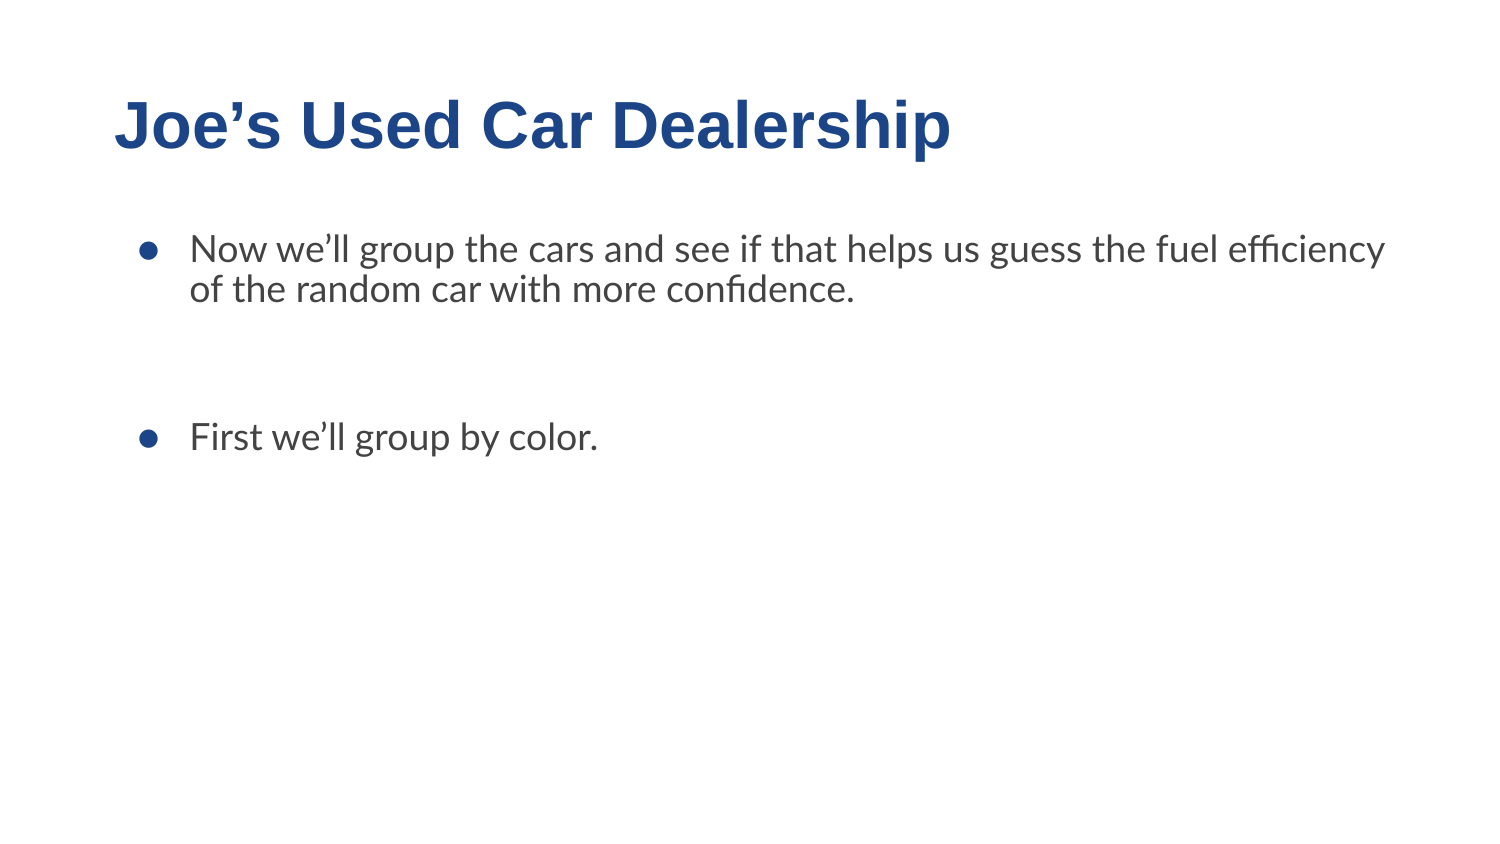

# Joe’s Used Car Dealership
Now we’ll group the cars and see if that helps us guess the fuel efficiency of the random car with more confidence.

First we’ll group by color.